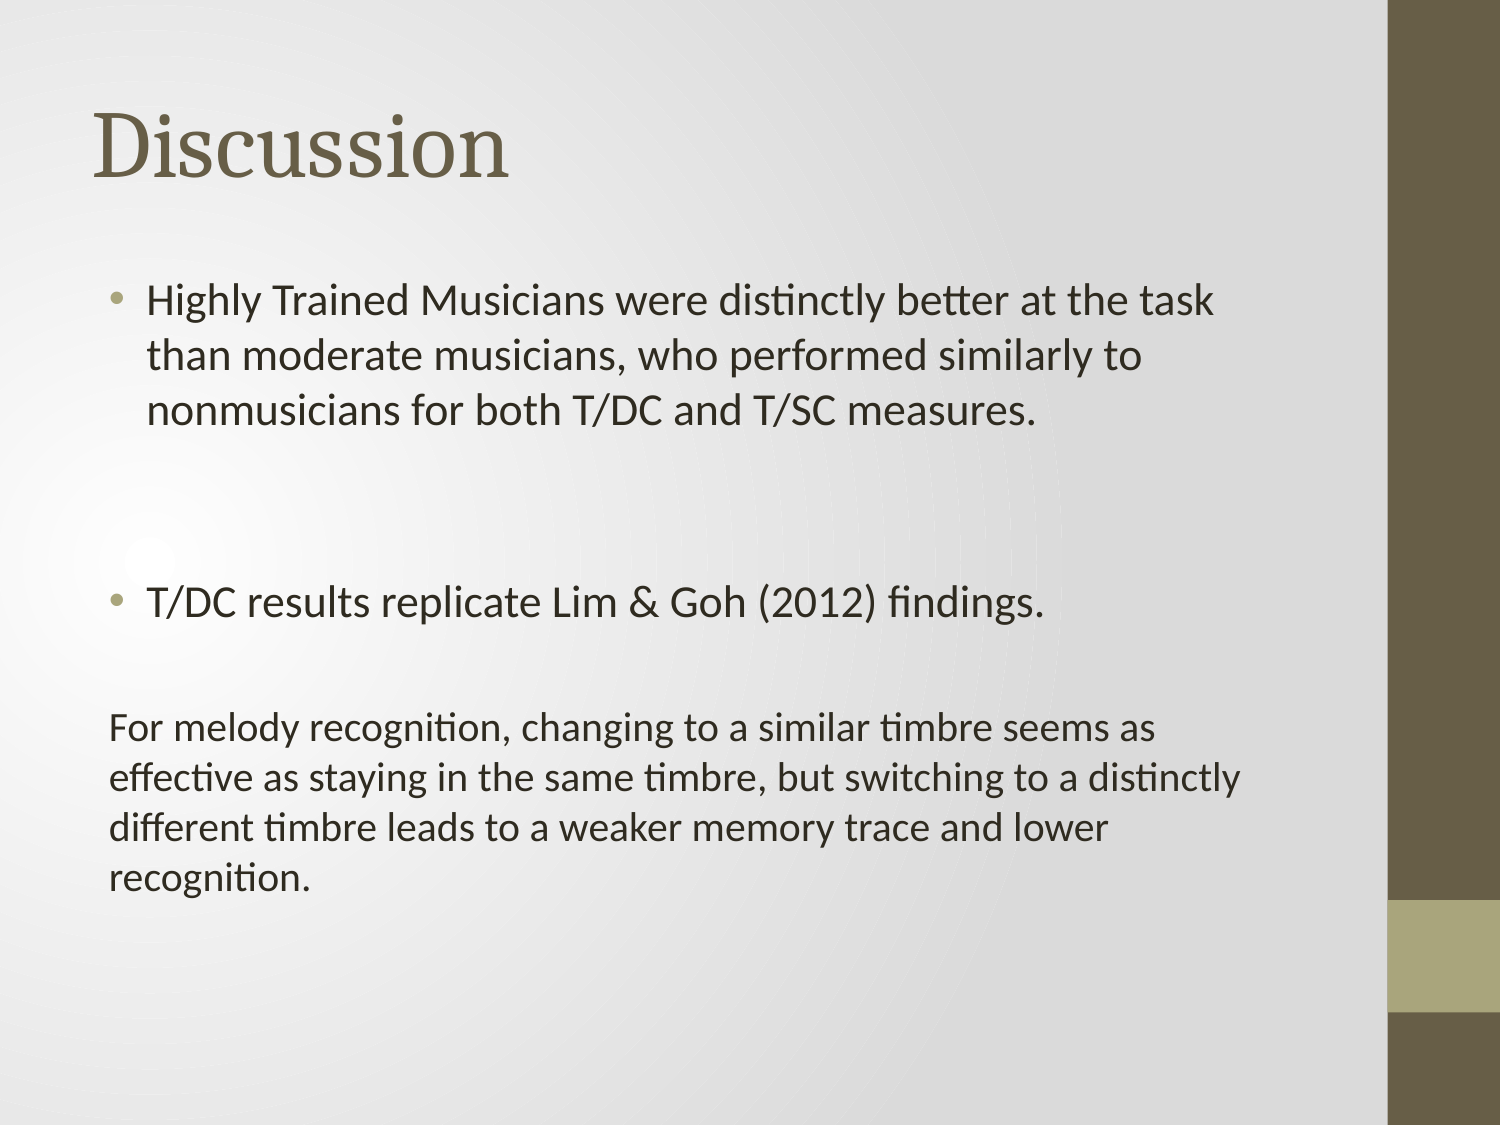

# Discussion
Highly Trained Musicians were distinctly better at the task than moderate musicians, who performed similarly to nonmusicians for both T/DC and T/SC measures.

T/DC results replicate Lim & Goh (2012) findings.

For melody recognition, changing to a similar timbre seems as effective as staying in the same timbre, but switching to a distinctly different timbre leads to a weaker memory trace and lower recognition.